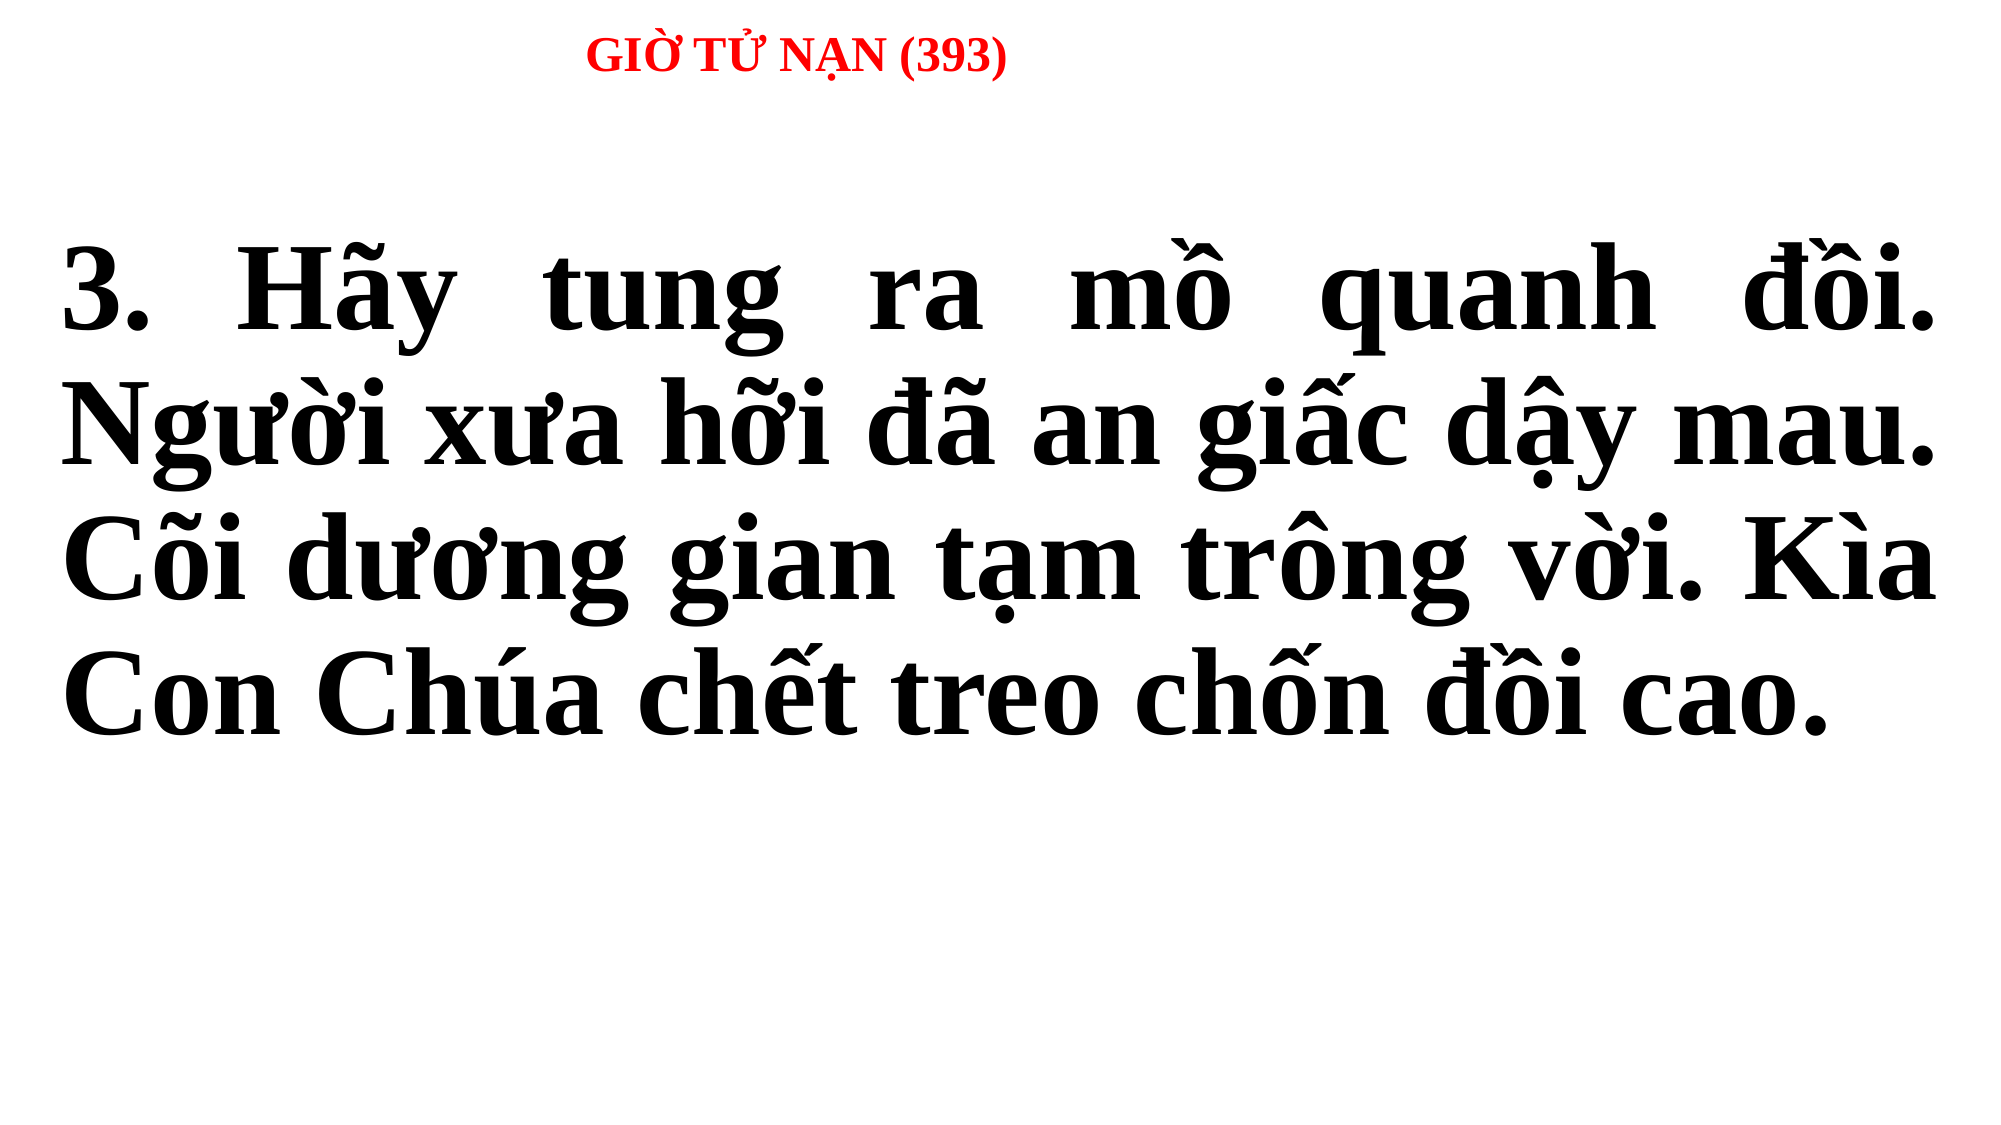

# GIỜ TỬ NẠN (393)
3. Hãy tung ra mồ quanh đồi. Người xưa hỡi đã an giấc dậy mau. Cõi dương gian tạm trông vời. Kìa Con Chúa chết treo chốn đồi cao.